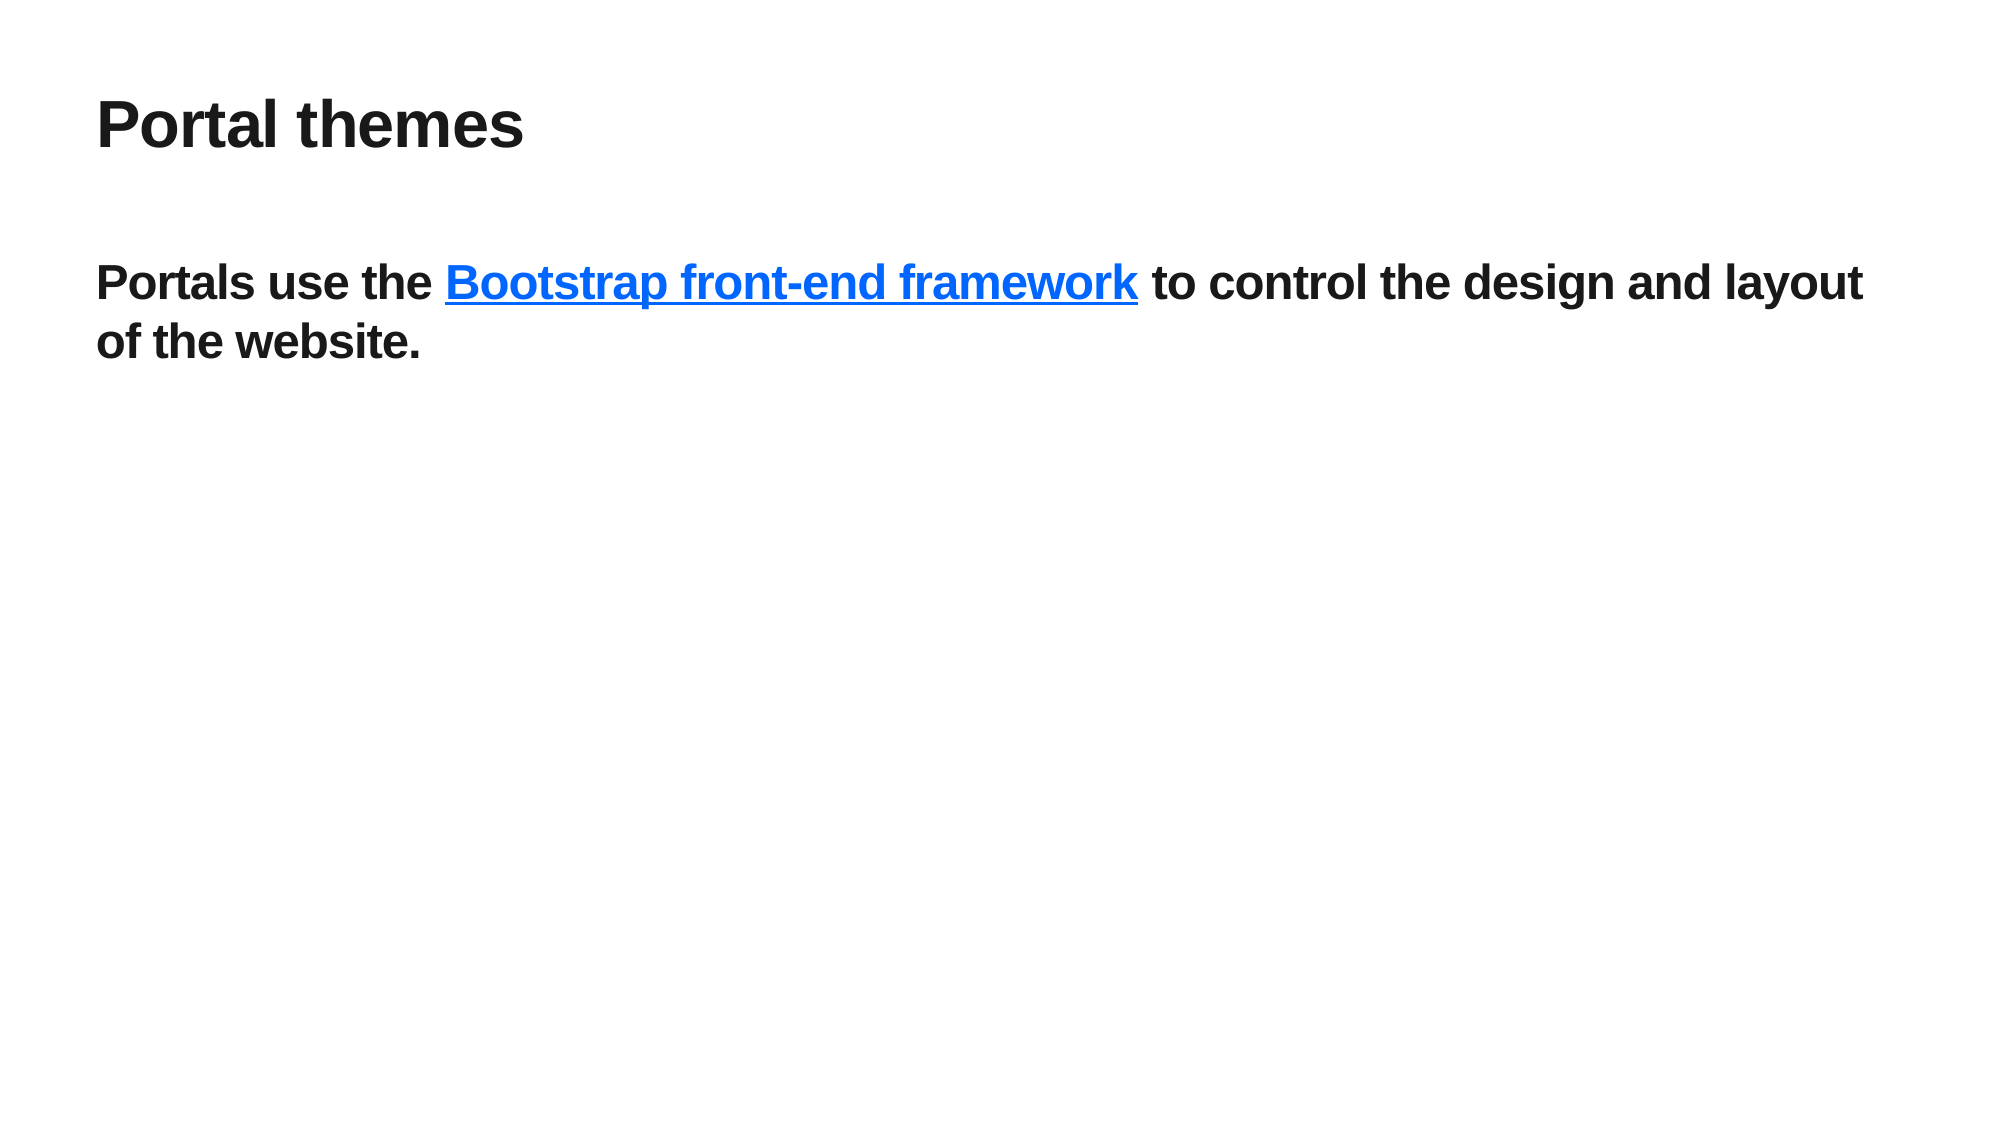

# Portal themes
Portals use the Bootstrap front-end framework to control the design and layout of the website.